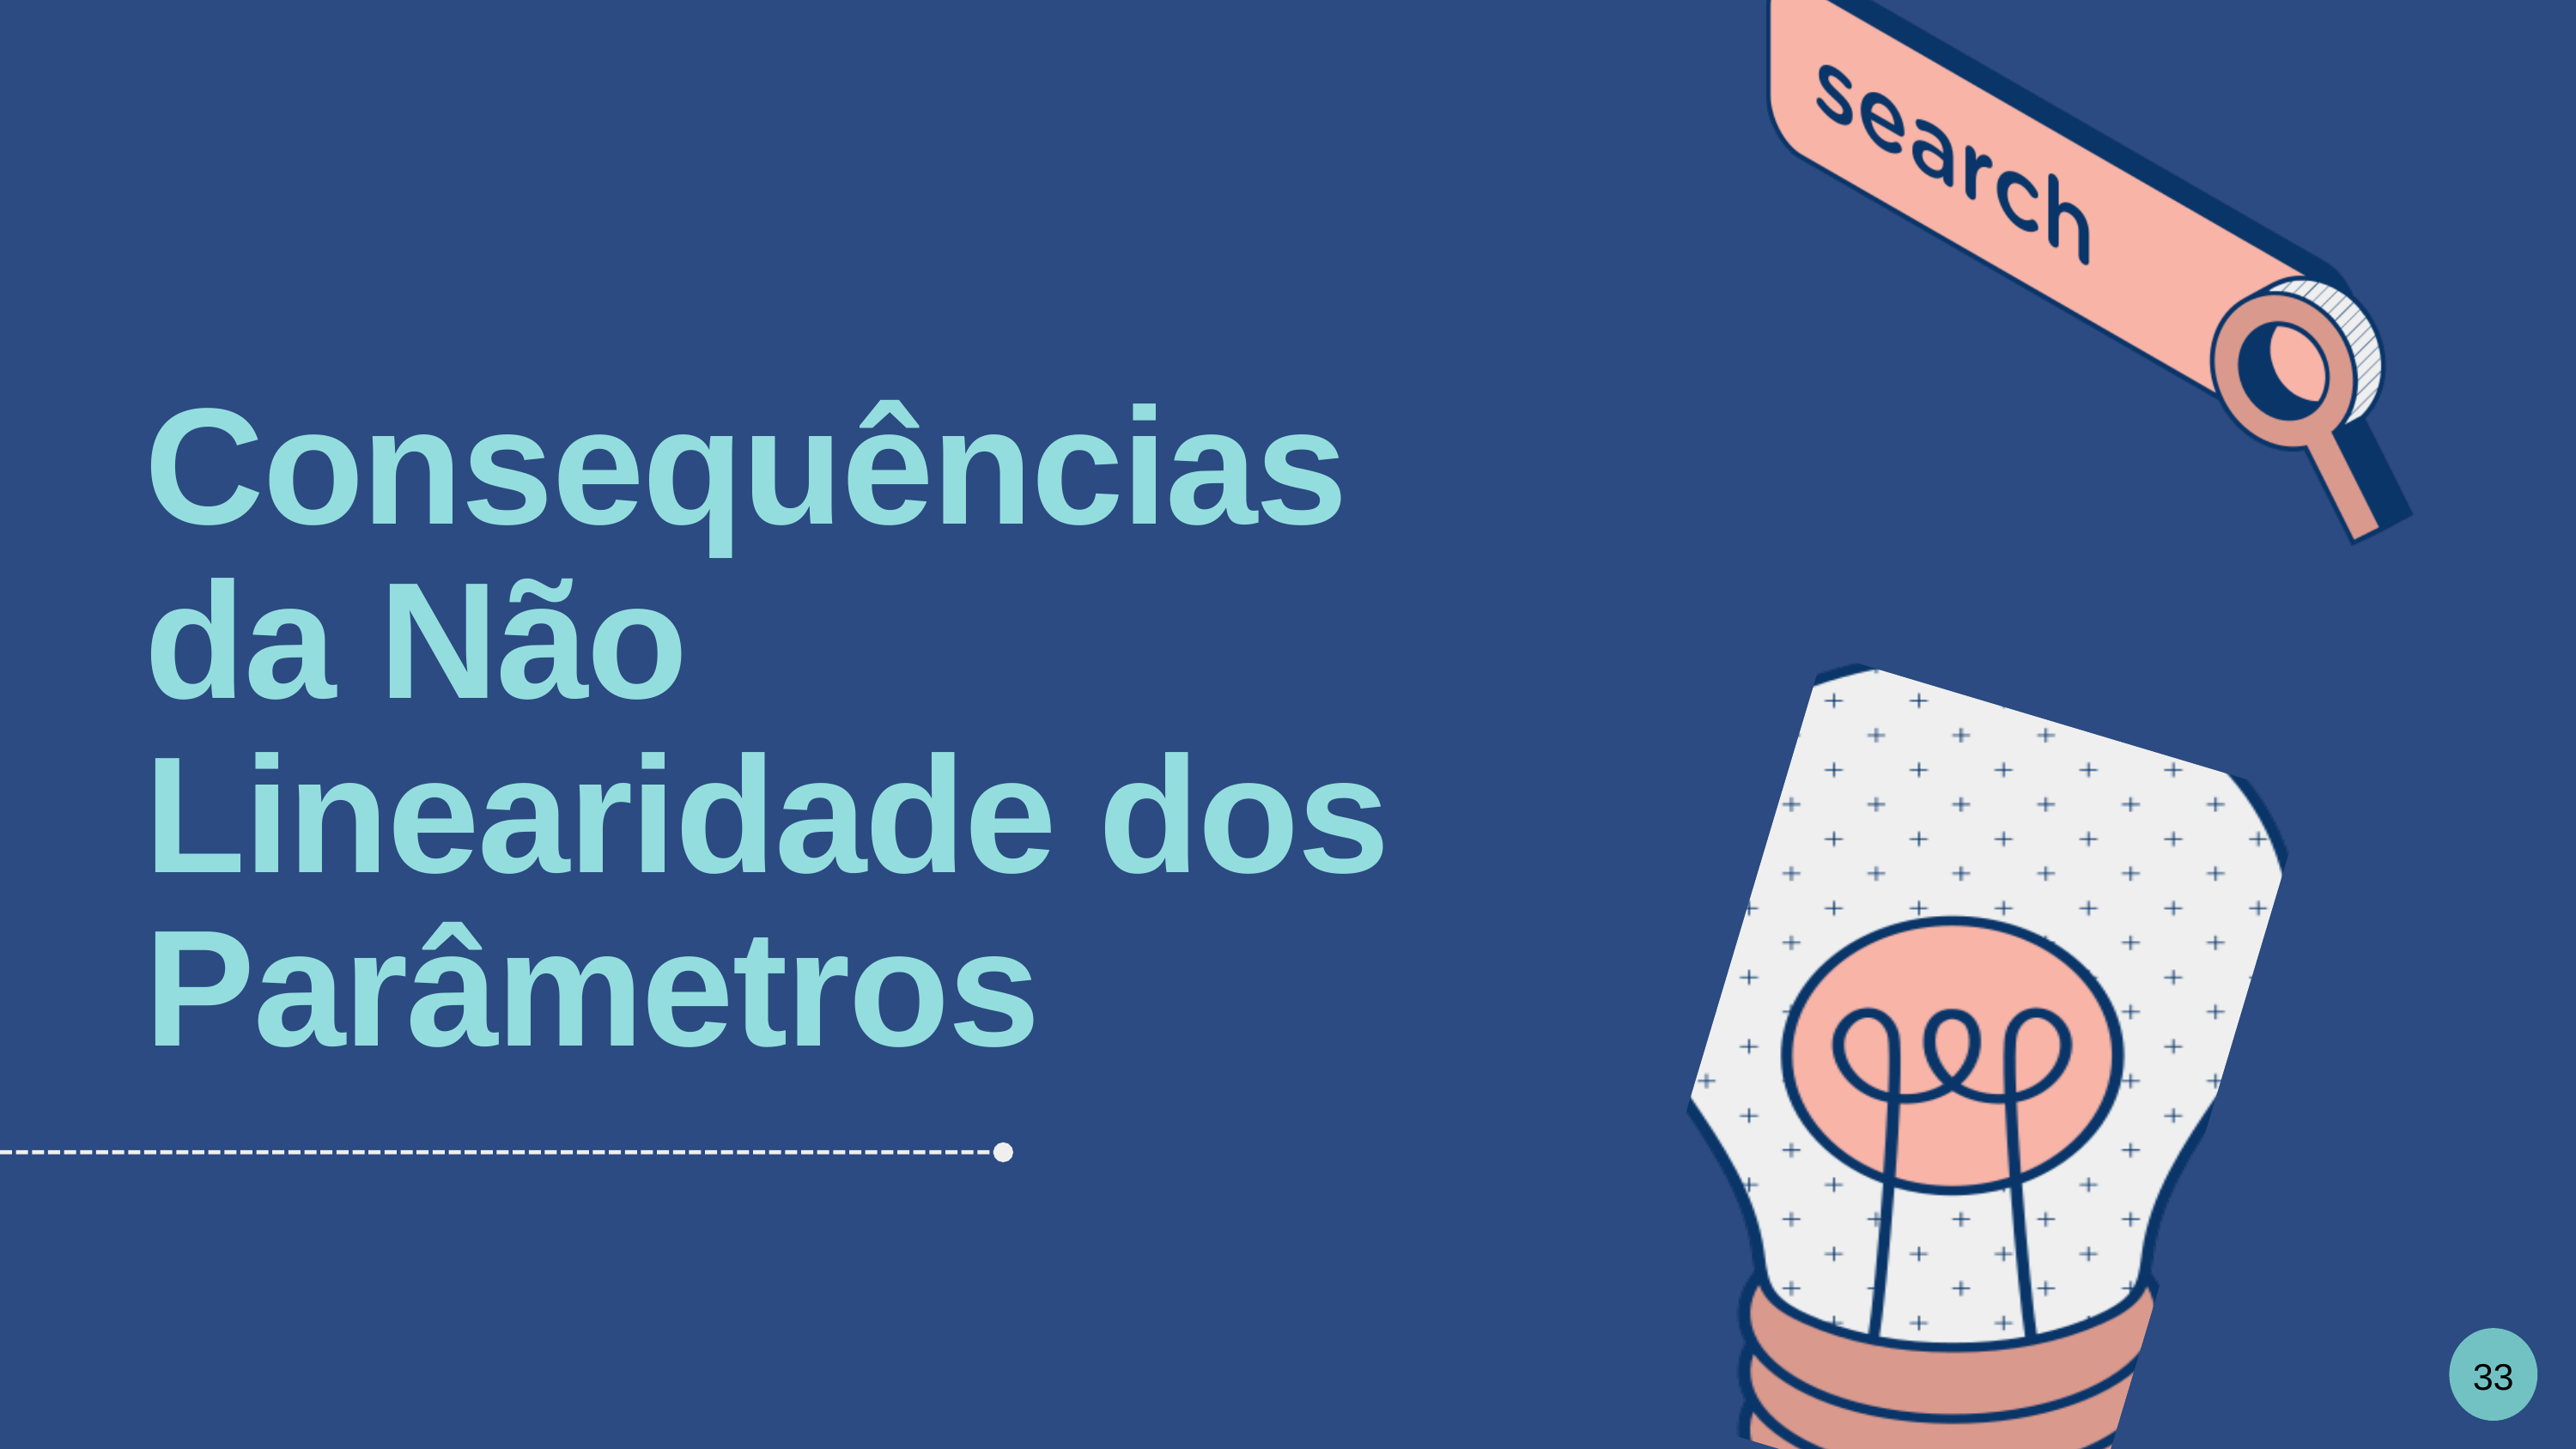

Consequências da Não Linearidade dos Parâmetros

33